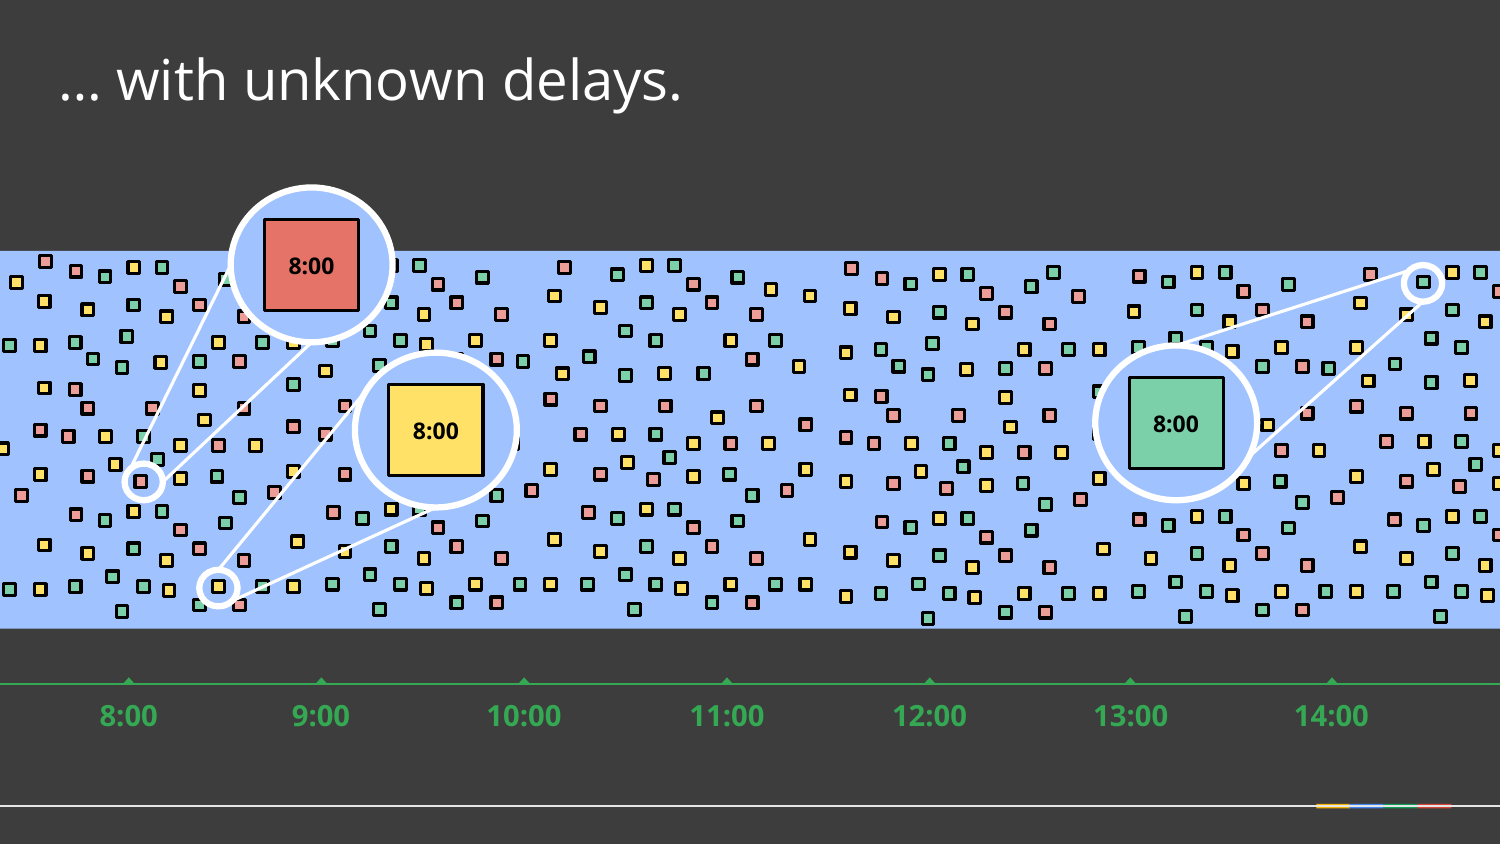

… with unknown delays.

8:00

8:00

8:00

14:00

13:00

12:00

11:00

10:00

9:00
8:00